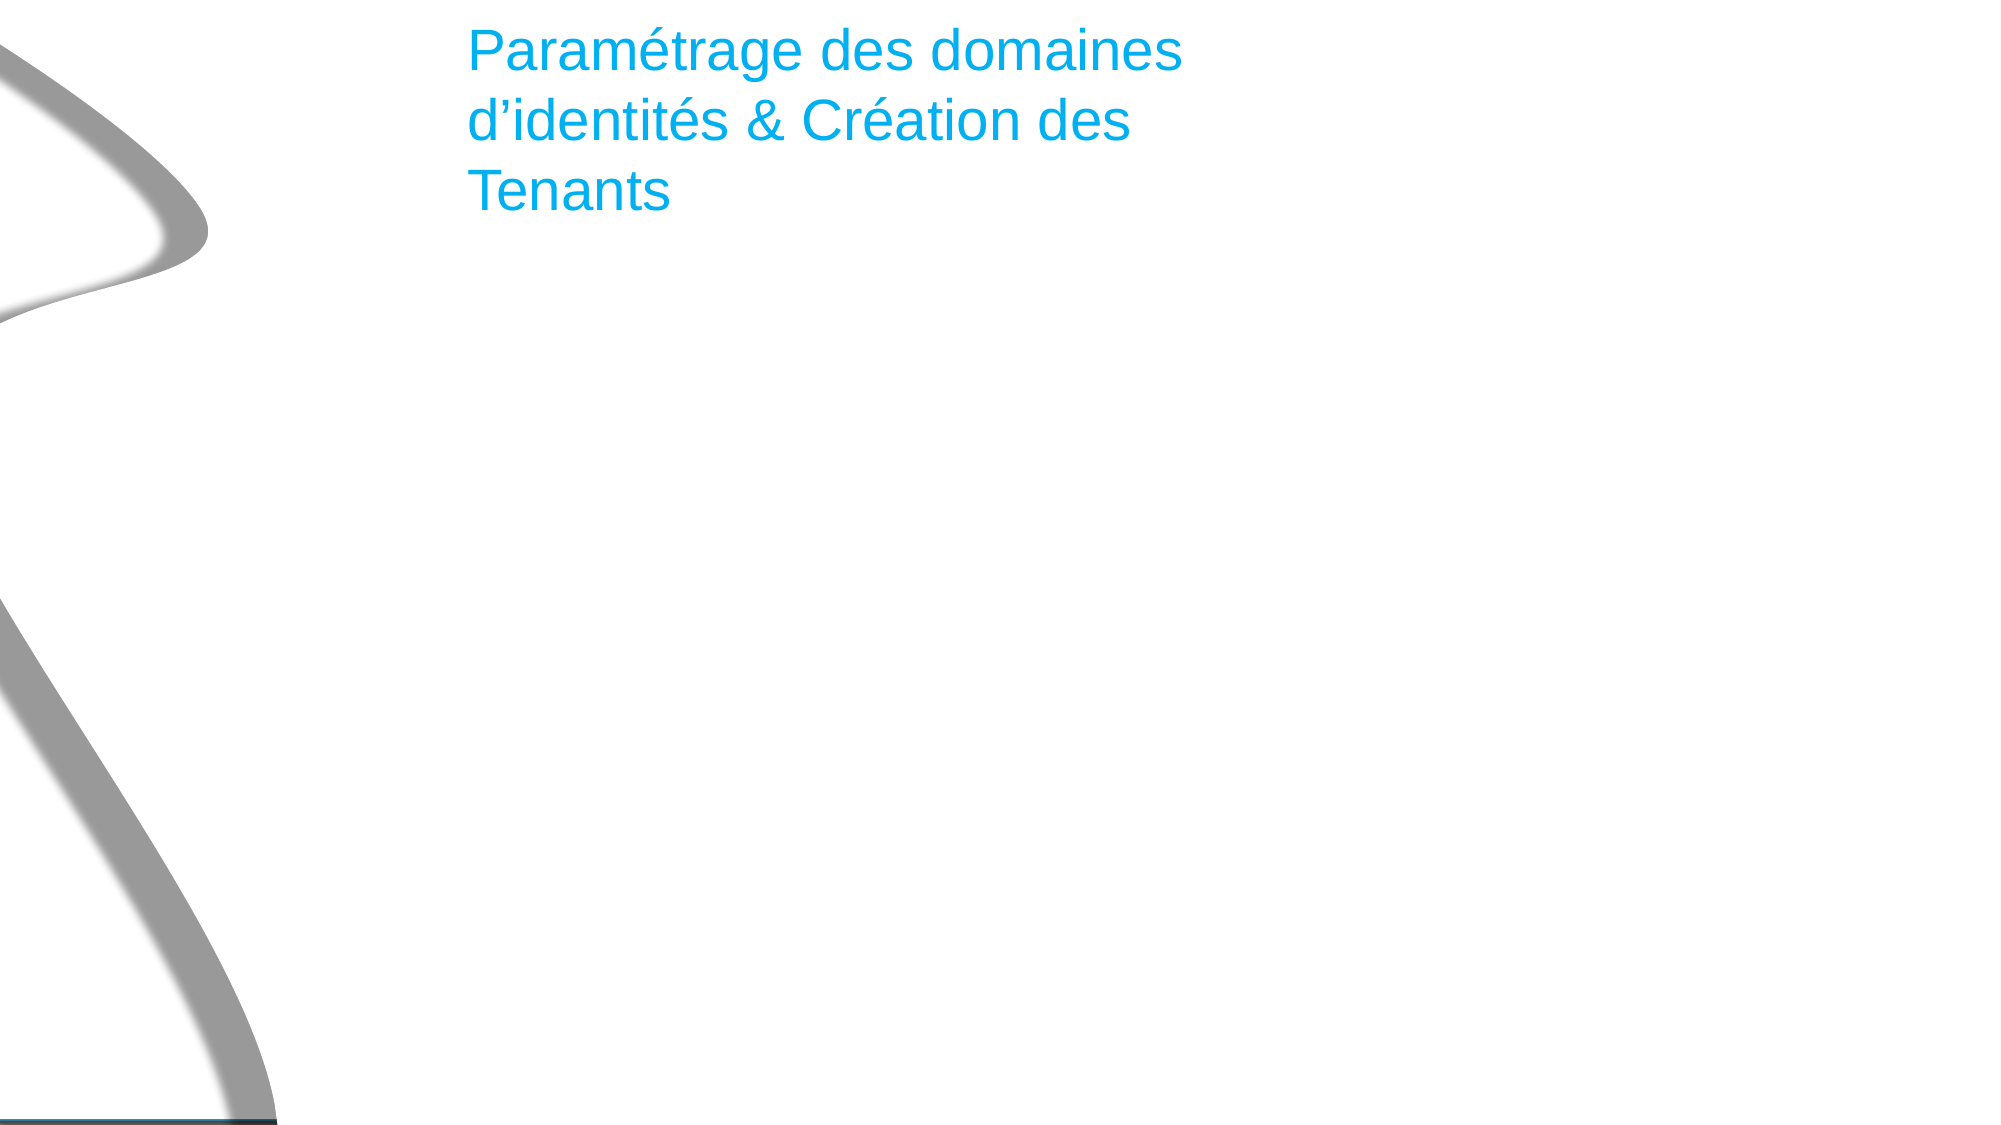

Paramétrage des domaines d’identités & Création des Tenants